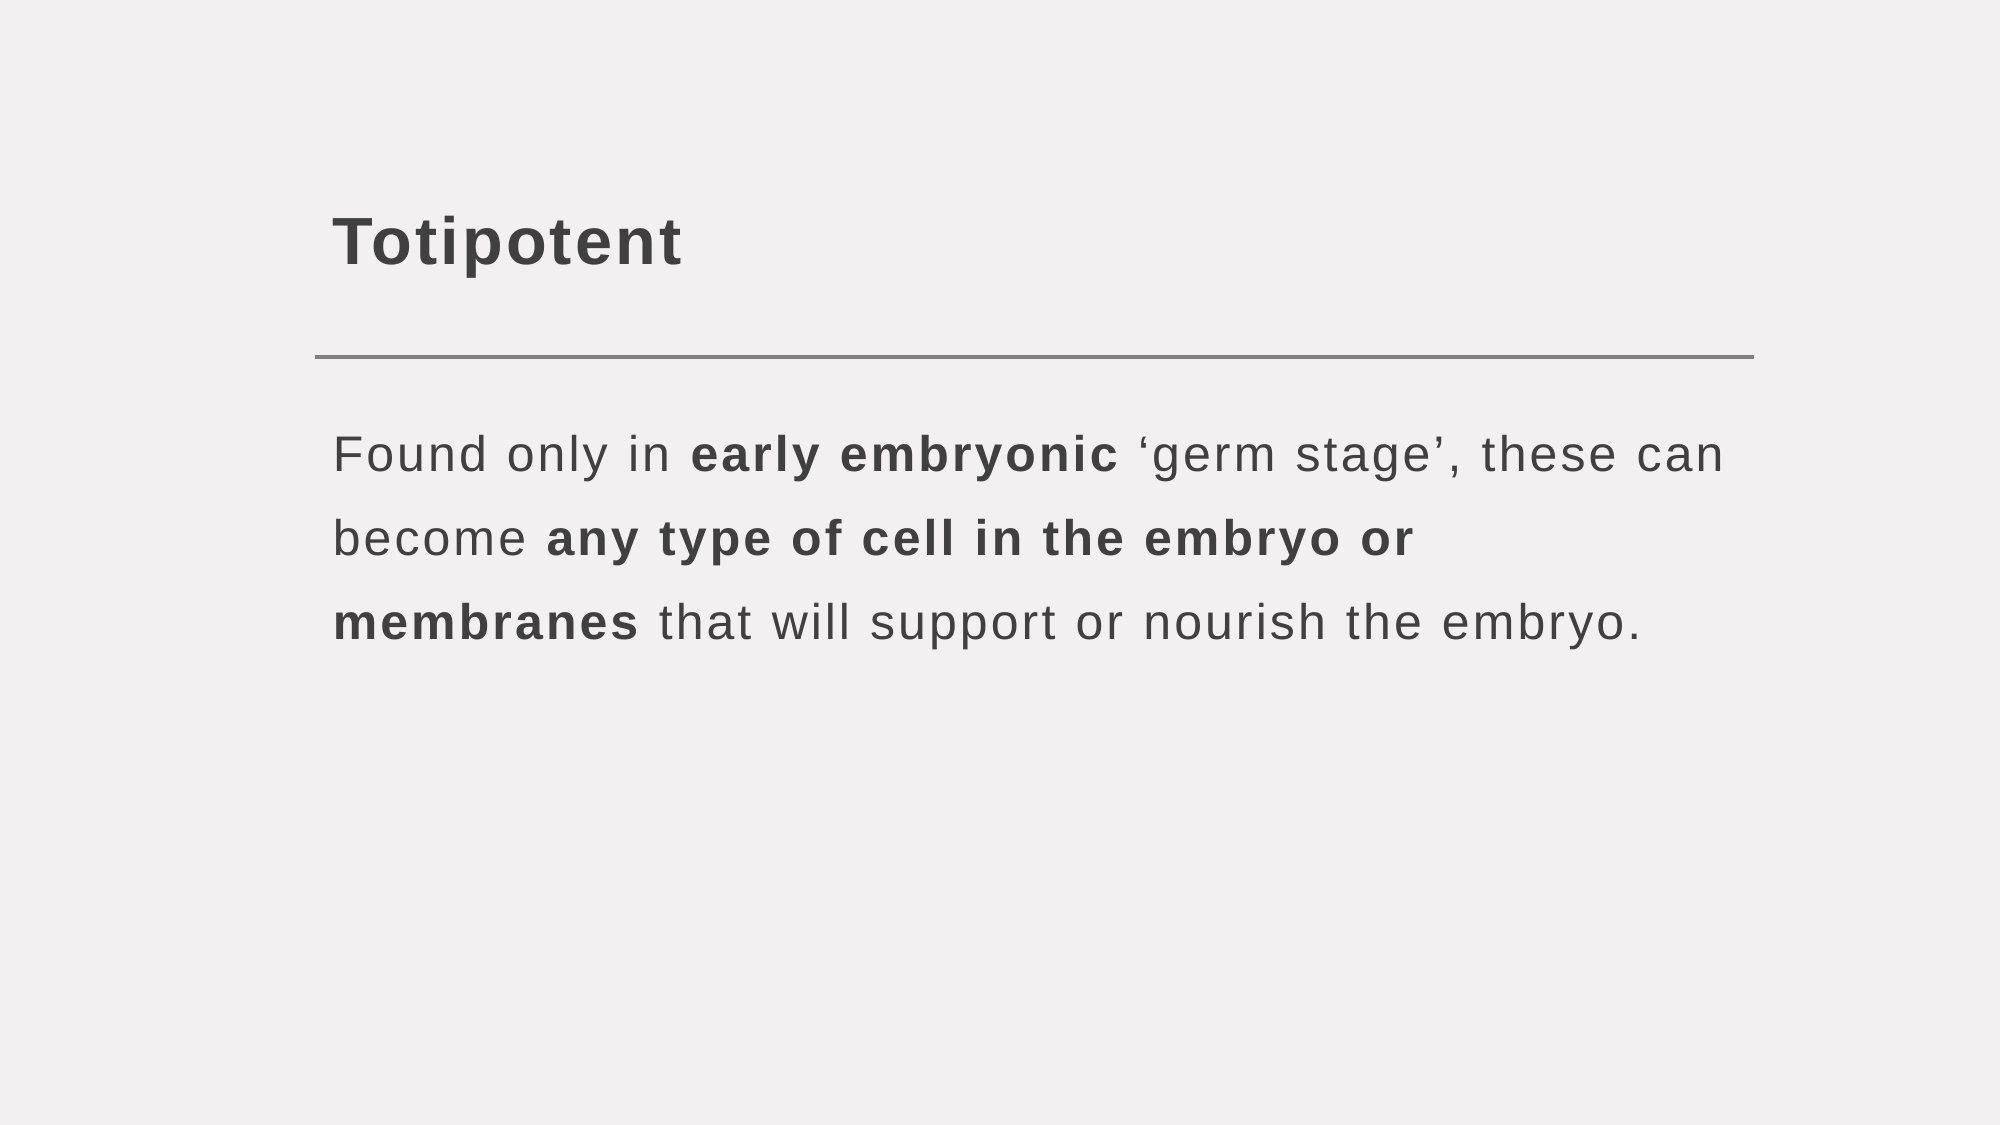

# Totipotent
Found only in early embryonic ‘germ stage’, these can become any type of cell in the embryo or membranes that will support or nourish the embryo.